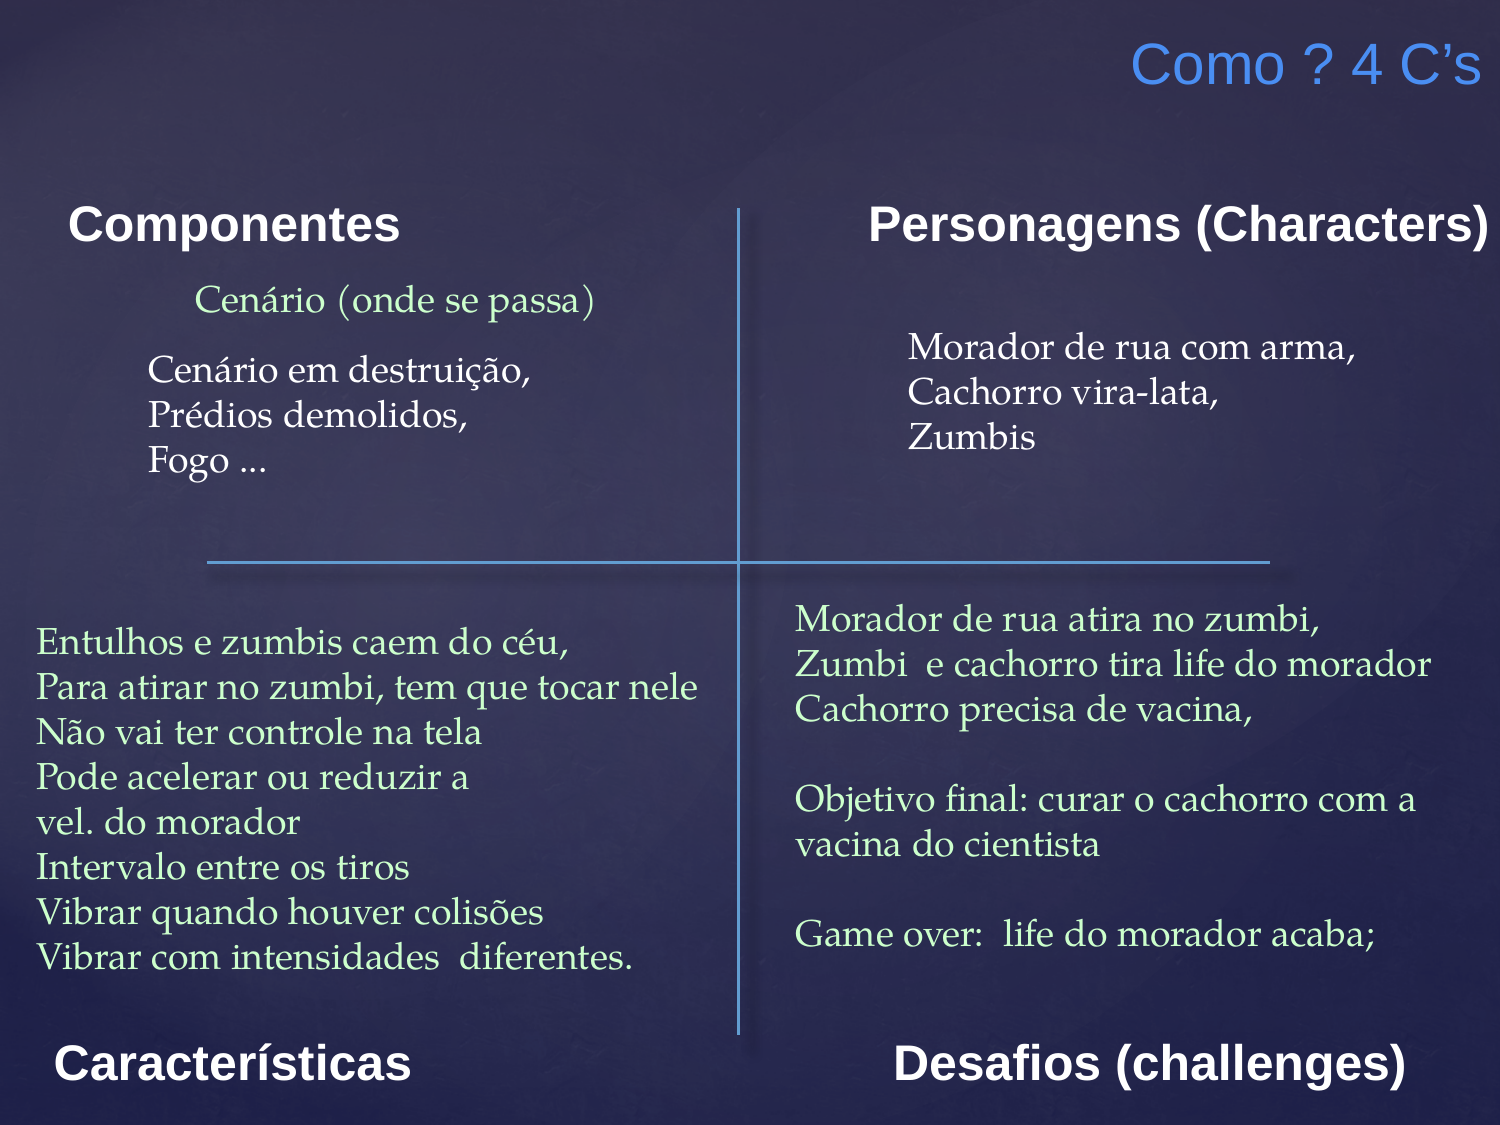

Como ? 4 C’s
Componentes
Personagens (Characters)
Cenário (onde se passa)
Morador de rua com arma,
Cachorro vira-lata,
Zumbis
Cenário em destruição,
Prédios demolidos,
Fogo ...
Morador de rua atira no zumbi,
Zumbi  e cachorro tira life do morador
Cachorro precisa de vacina,

Objetivo final: curar o cachorro com a
vacina do cientista

Game over:  life do morador acaba;
Entulhos e zumbis caem do céu,
Para atirar no zumbi, tem que tocar nele
Não vai ter controle na tela
Pode acelerar ou reduzir a
vel. do morador
Intervalo entre os tiros
Vibrar quando houver colisões
Vibrar com intensidades  diferentes.

Características
Desafios (challenges)